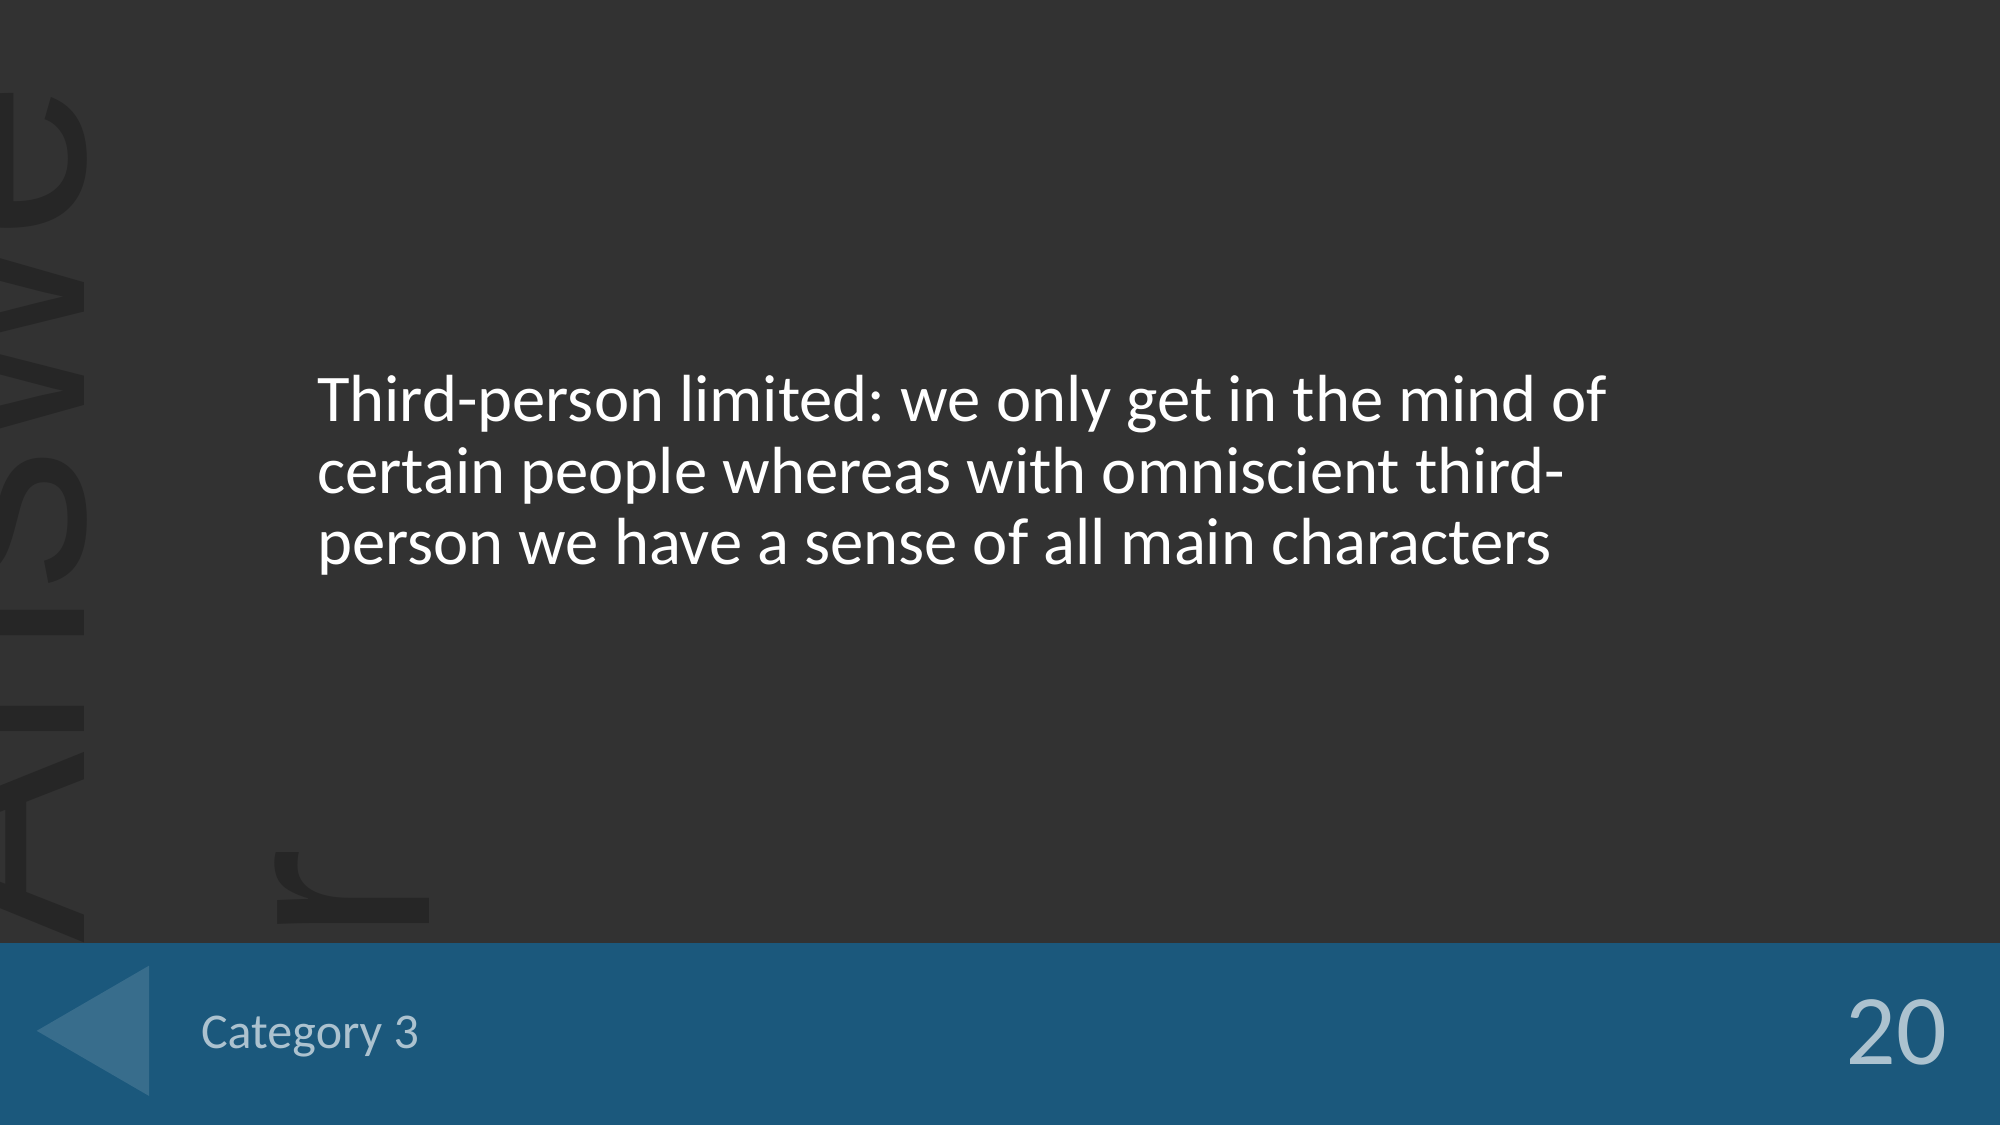

Third-person limited: we only get in the mind of certain people whereas with omniscient third-person we have a sense of all main characters
# Category 3
20